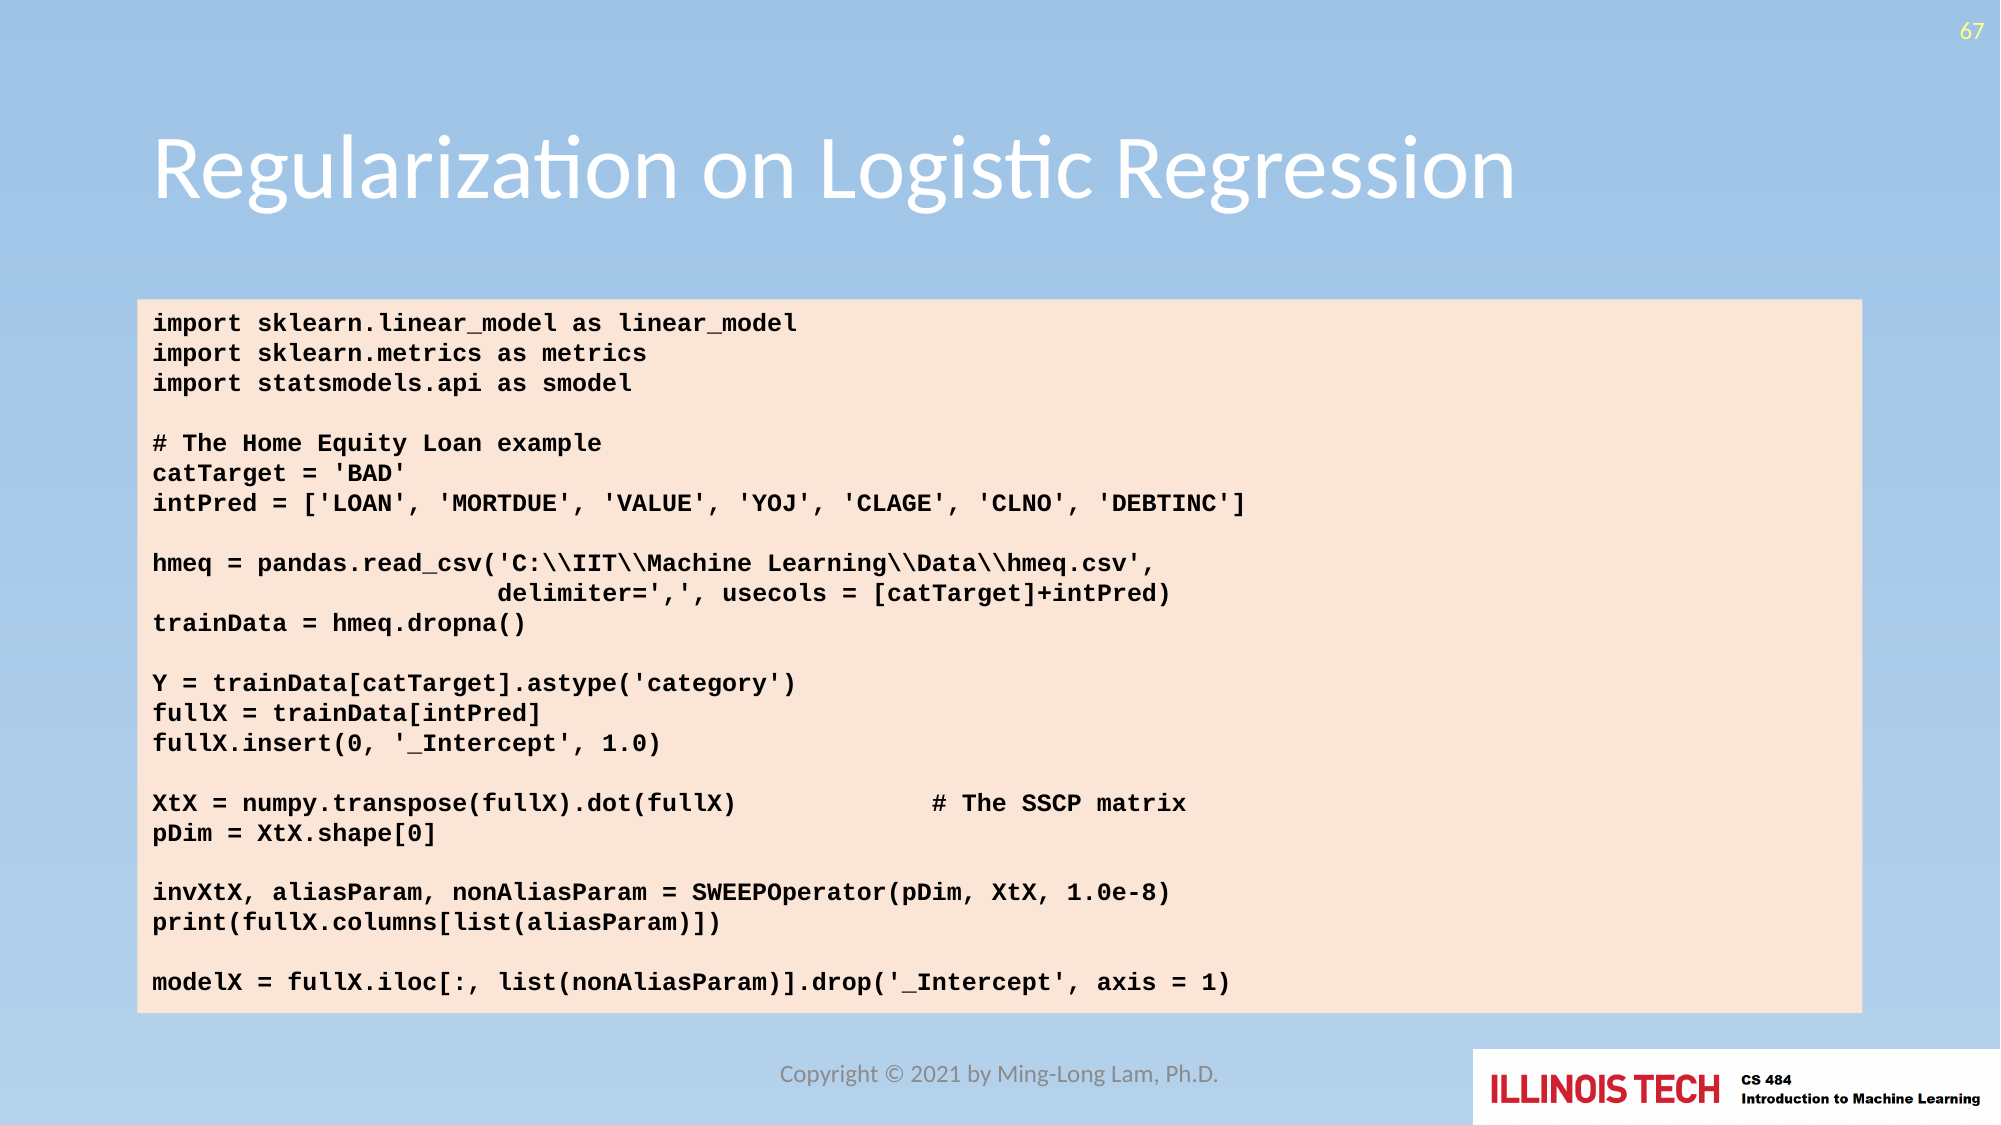

67
# Regularization on Logistic Regression
import sklearn.linear_model as linear_model
import sklearn.metrics as metrics
import statsmodels.api as smodel

# The Home Equity Loan example
catTarget = 'BAD'
intPred = ['LOAN', 'MORTDUE', 'VALUE', 'YOJ', 'CLAGE', 'CLNO', 'DEBTINC']

hmeq = pandas.read_csv('C:\\IIT\\Machine Learning\\Data\\hmeq.csv',
                       delimiter=',', usecols = [catTarget]+intPred)
trainData = hmeq.dropna()

Y = trainData[catTarget].astype('category')
fullX = trainData[intPred]
fullX.insert(0, '_Intercept', 1.0)

XtX = numpy.transpose(fullX).dot(fullX)             # The SSCP matrix
pDim = XtX.shape[0]

invXtX, aliasParam, nonAliasParam = SWEEPOperator(pDim, XtX, 1.0e-8)
print(fullX.columns[list(aliasParam)])

modelX = fullX.iloc[:, list(nonAliasParam)].drop('_Intercept', axis = 1)
Copyright © 2021 by Ming-Long Lam, Ph.D.